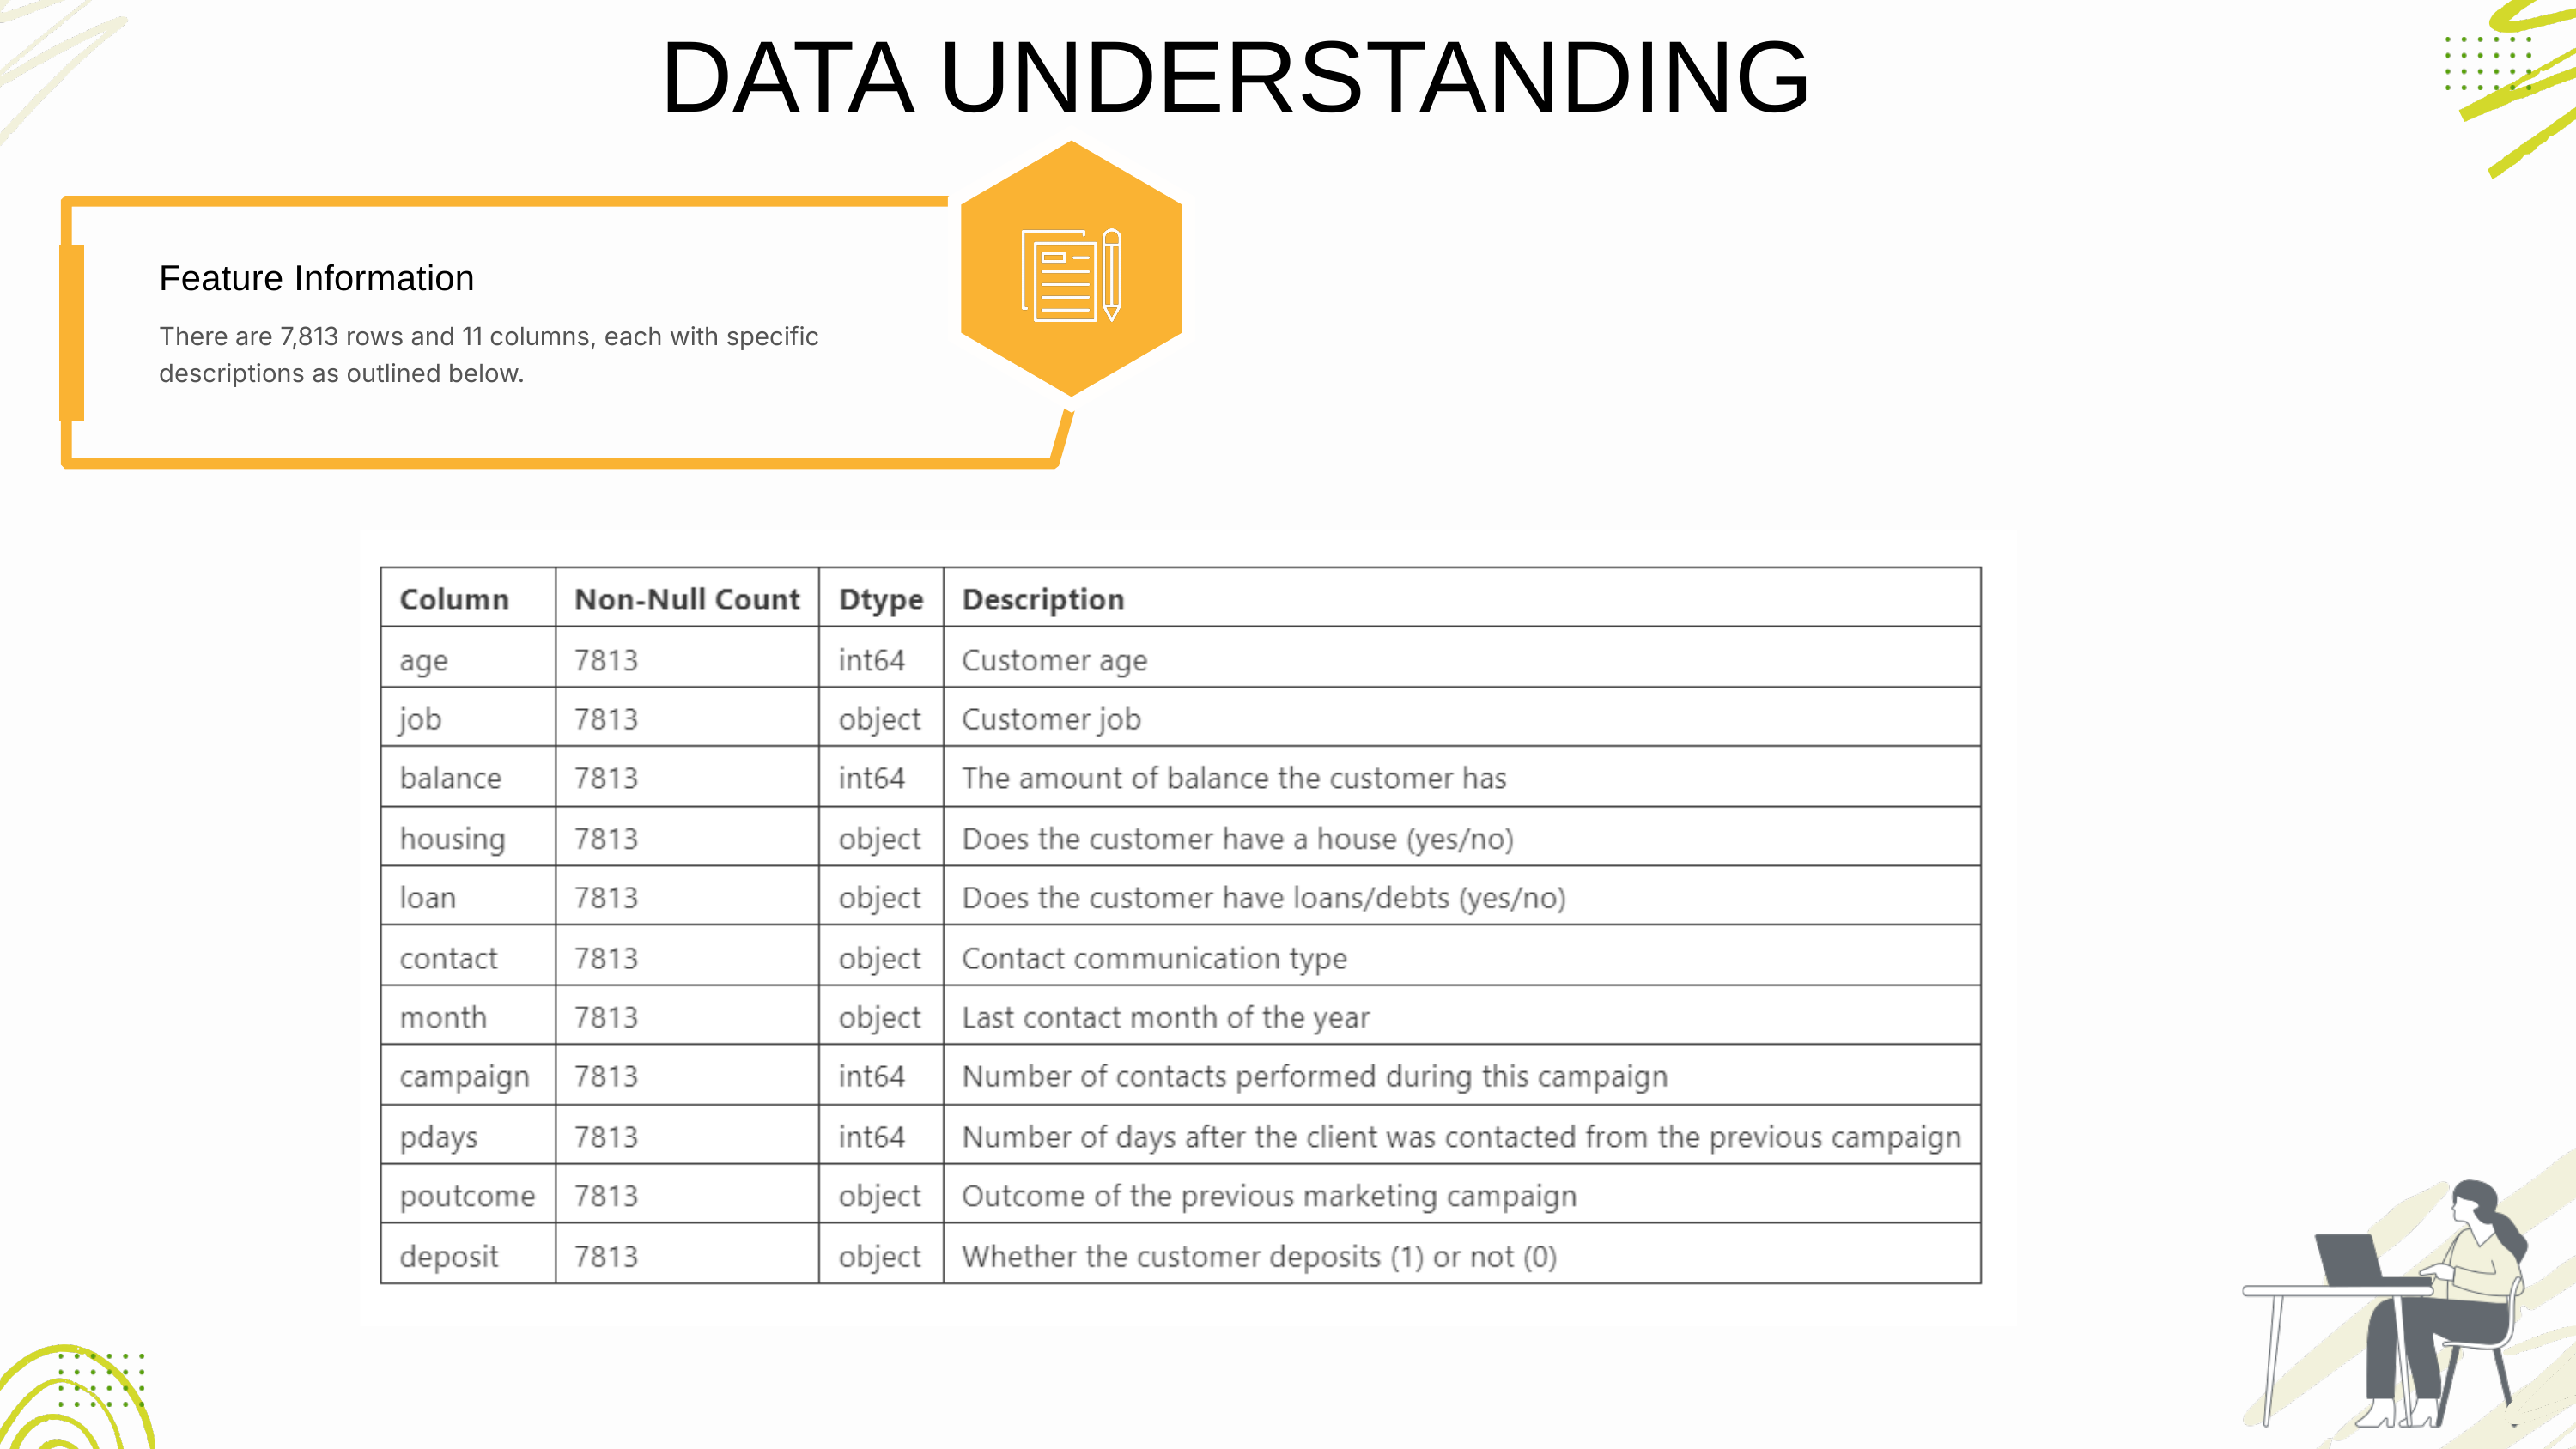

DATA UNDERSTANDING

Feature Information
There are 7,813 rows and 11 columns, each with specific descriptions as outlined below.